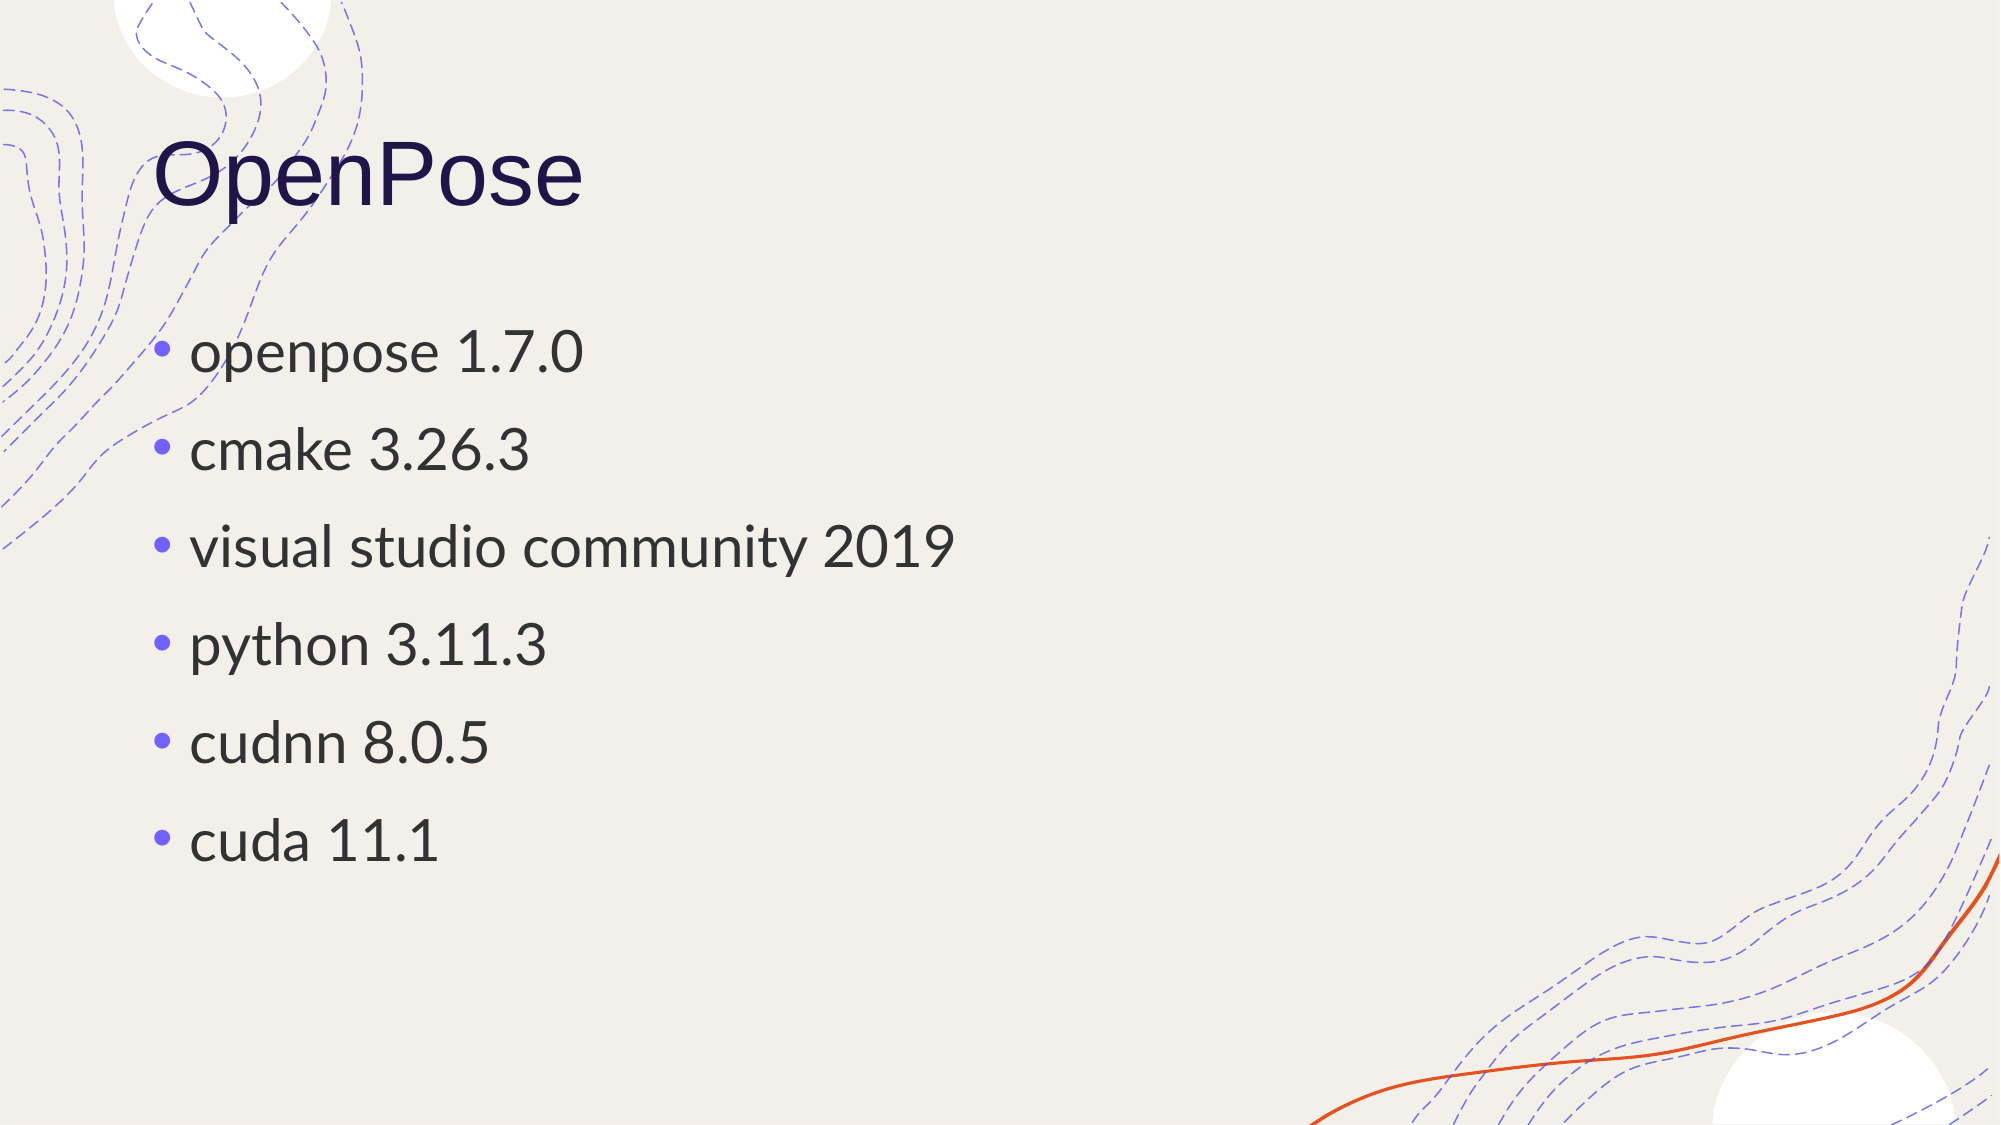

# OpenPose
openpose 1.7.0
cmake 3.26.3
visual studio community 2019
python 3.11.3
cudnn 8.0.5
cuda 11.1